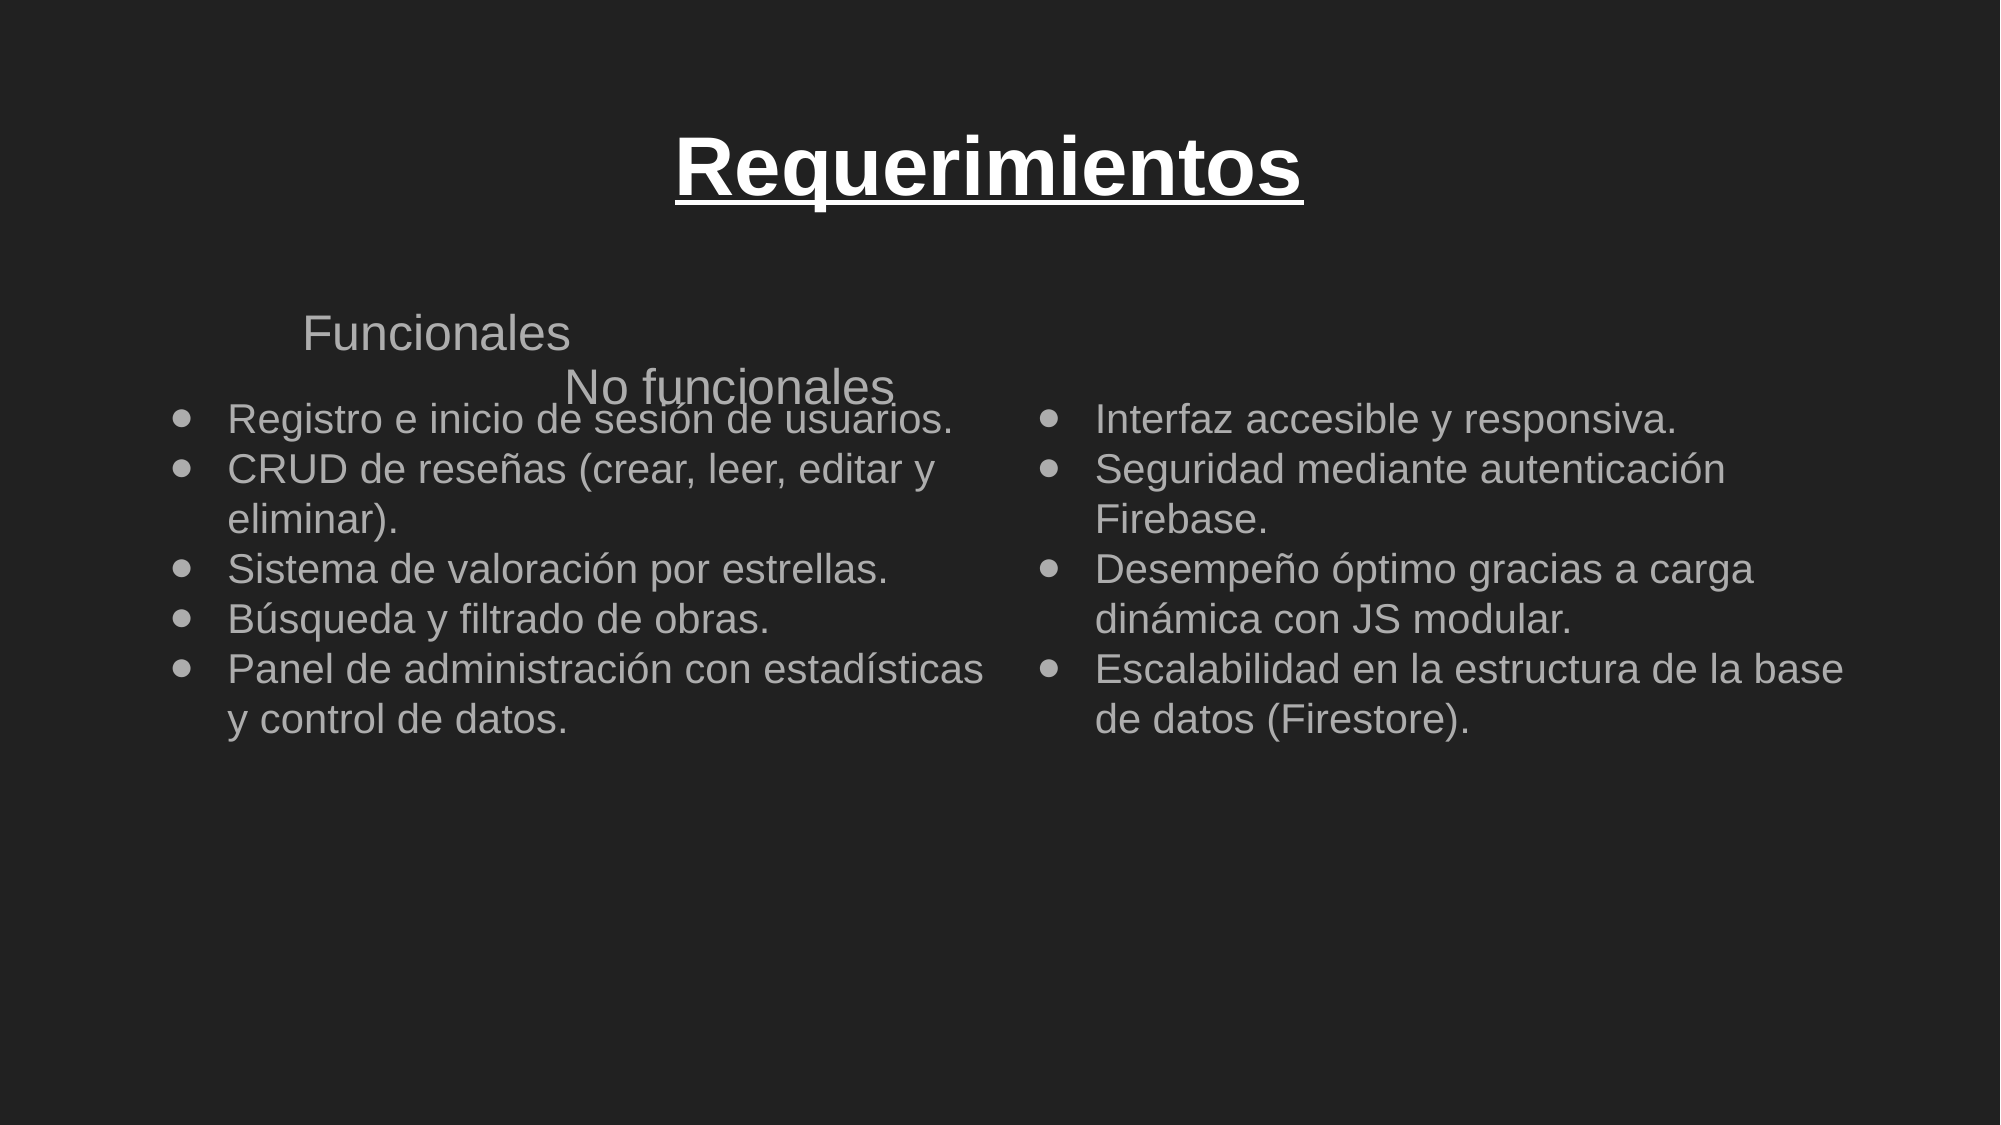

# Requerimientos
Funcionales  										No funcionales

Registro e inicio de sesión de usuarios.
CRUD de reseñas (crear, leer, editar y eliminar).
Sistema de valoración por estrellas.
Búsqueda y filtrado de obras.
Panel de administración con estadísticas y control de datos.

Interfaz accesible y responsiva.
Seguridad mediante autenticación Firebase.
Desempeño óptimo gracias a carga dinámica con JS modular.
Escalabilidad en la estructura de la base de datos (Firestore).